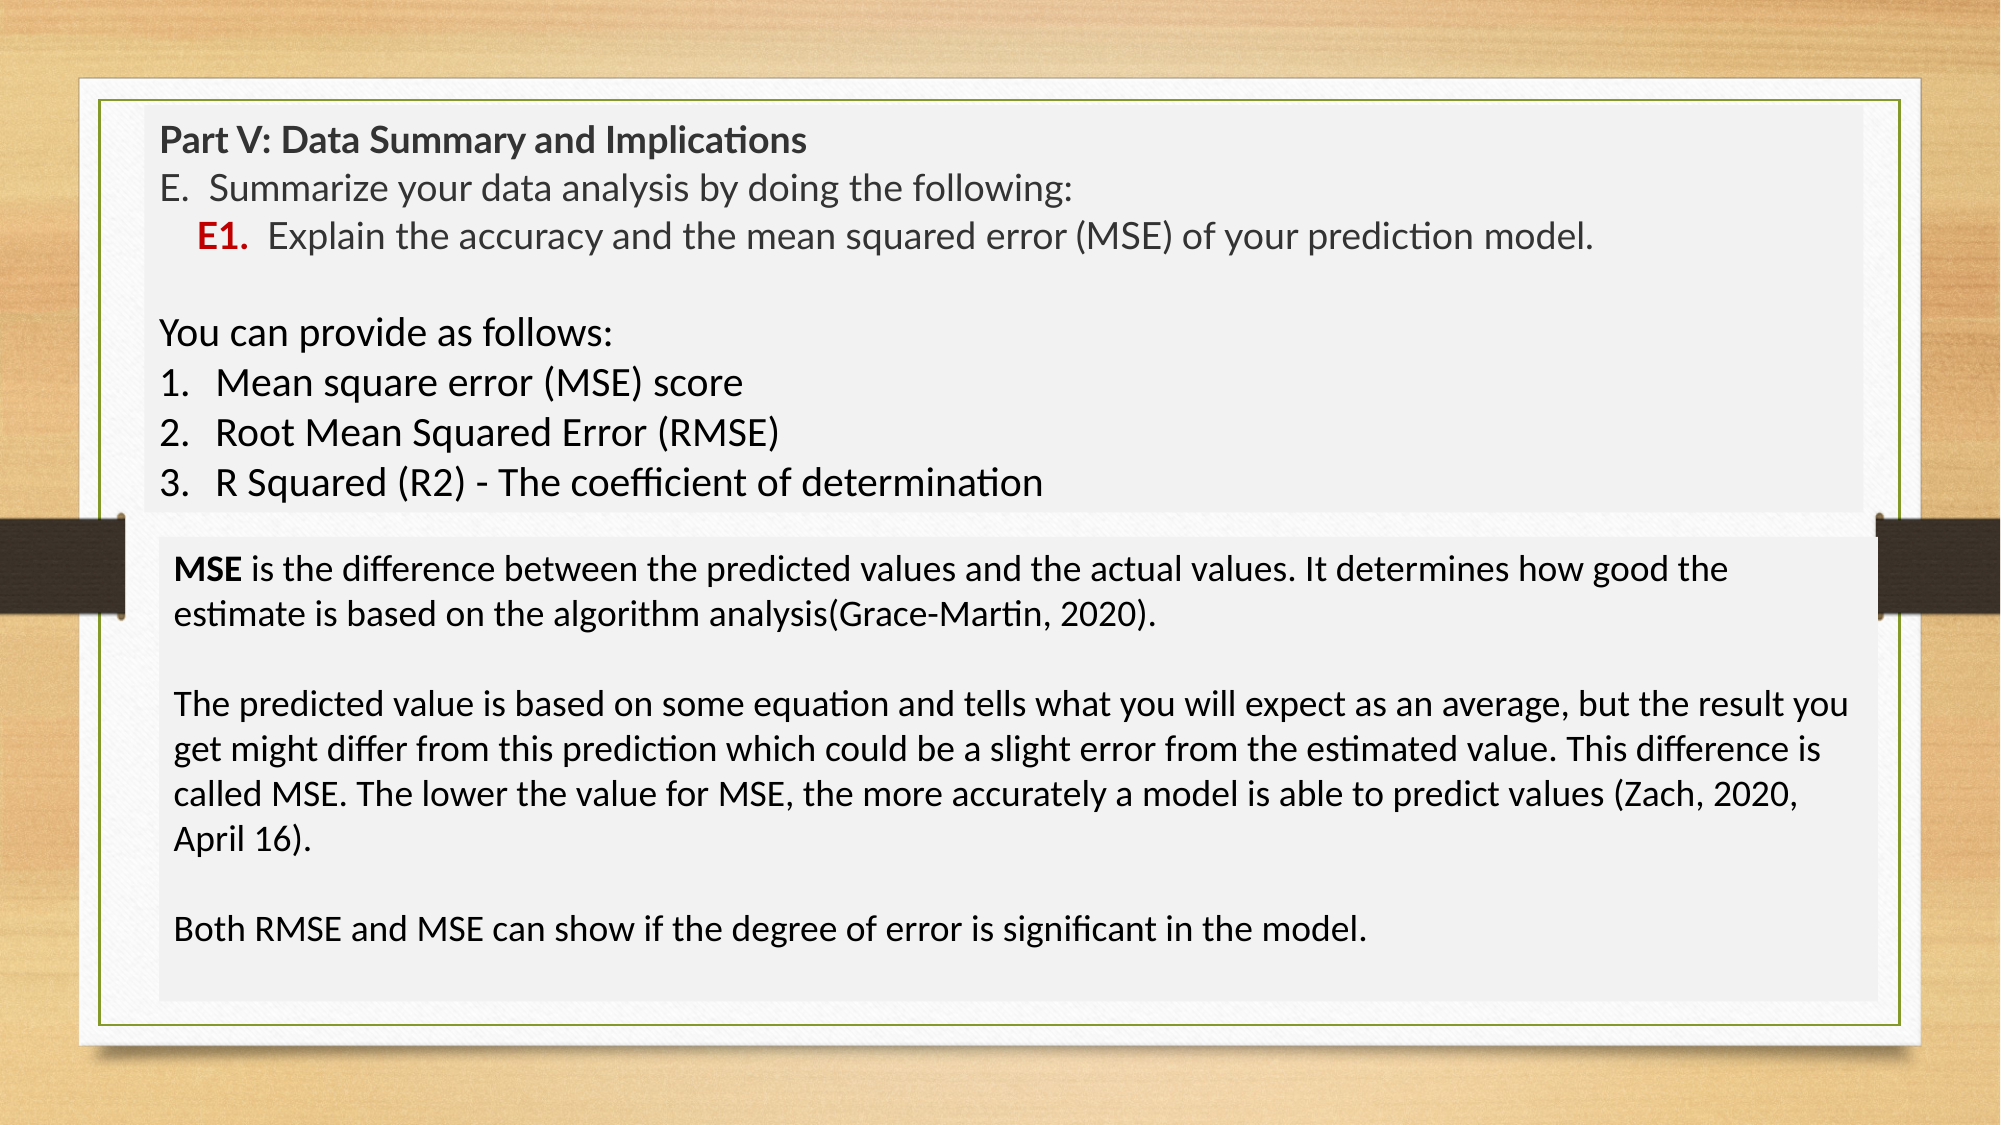

Part V: Data Summary and Implications
E.  Summarize your data analysis by doing the following:
E1.  Explain the accuracy and the mean squared error (MSE) of your prediction model.

You can provide as follows:
Mean square error (MSE) score
Root Mean Squared Error (RMSE)
R Squared (R2) - The coefficient of determination
MSE is the difference between the predicted values and the actual values. It determines how good the estimate is based on the algorithm analysis(Grace-Martin, 2020).

The predicted value is based on some equation and tells what you will expect as an average, but the result you get might differ from this prediction which could be a slight error from the estimated value. This difference is called MSE. The lower the value for MSE, the more accurately a model is able to predict values (Zach, 2020, April 16).

Both RMSE and MSE can show if the degree of error is significant in the model.